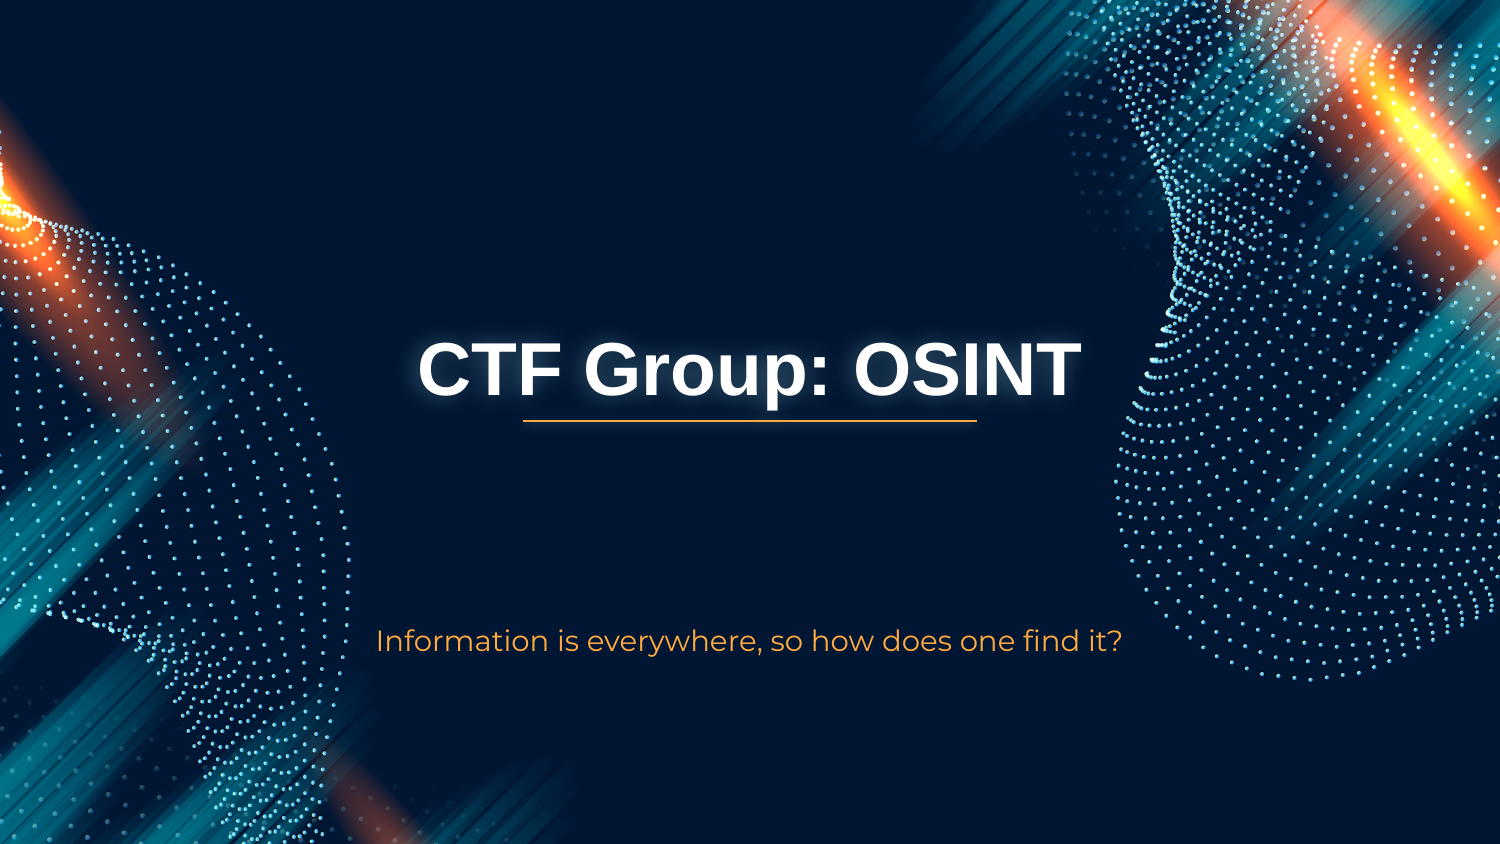

# CTF Group: OSINT
Information is everywhere, so how does one find it?